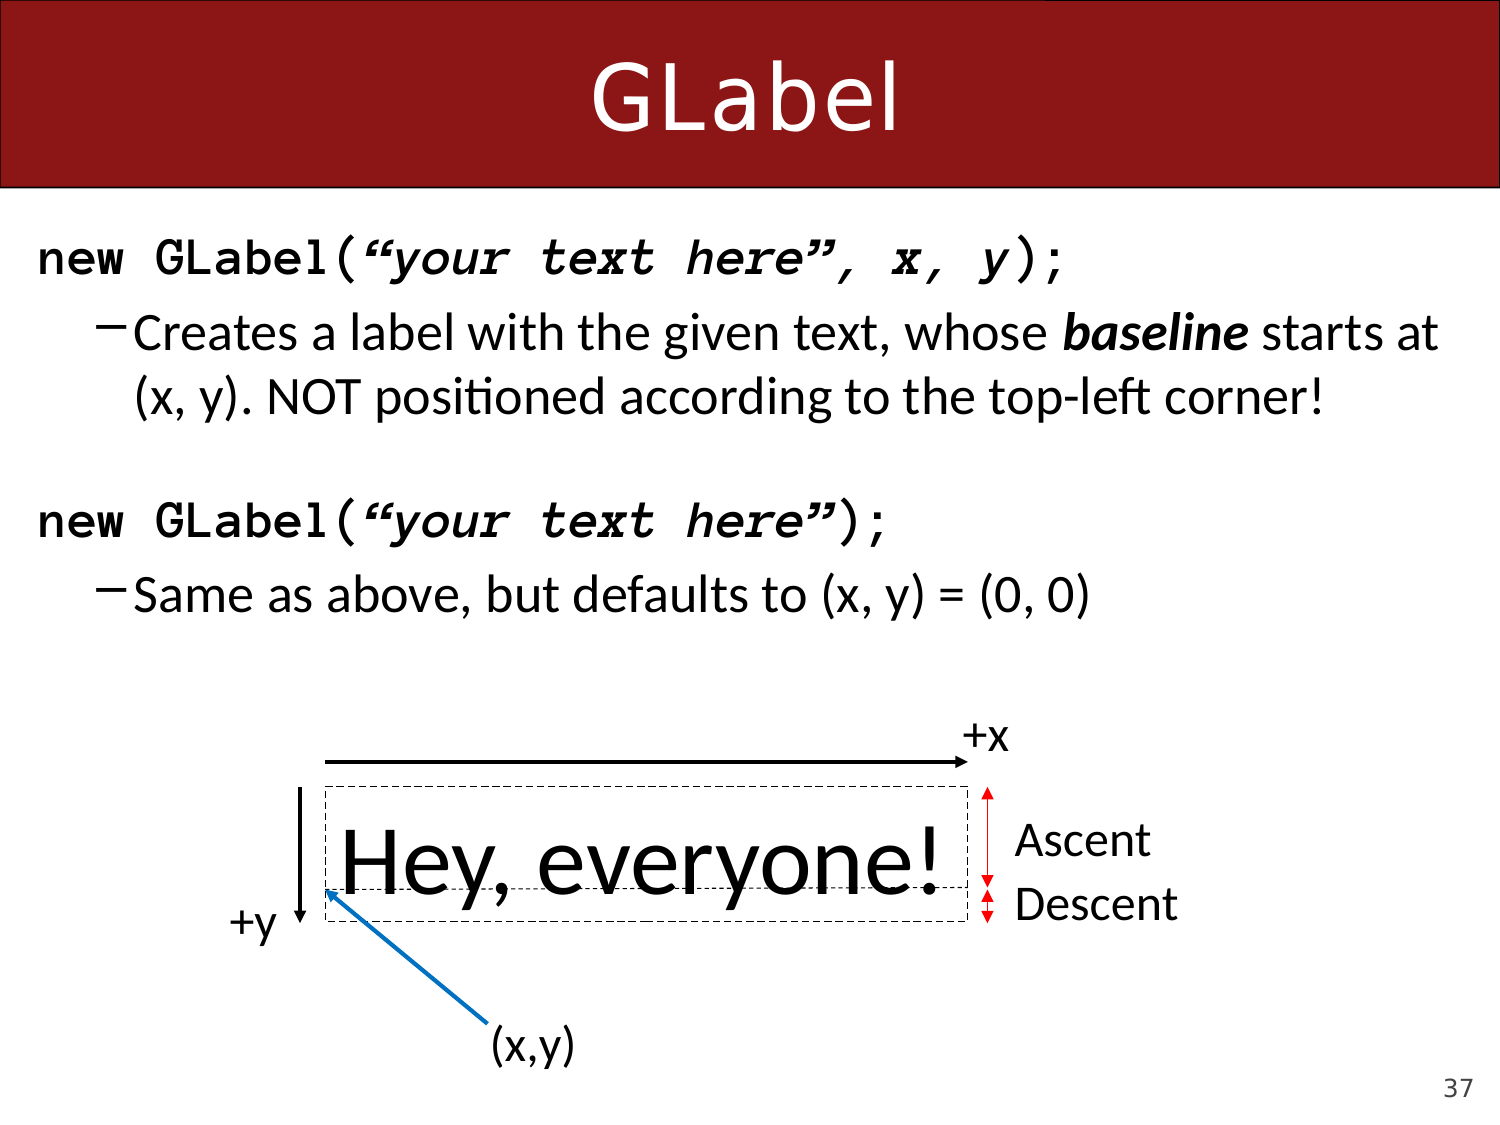

# GLabel
new GLabel(“your text here”, x, y);
Creates a label with the given text, whose baseline starts at (x, y). NOT positioned according to the top-left corner!

new GLabel(“your text here”);
Same as above, but defaults to (x, y) = (0, 0)

+x
Hey, everyone!
Ascent
Descent
+y
(x,y)